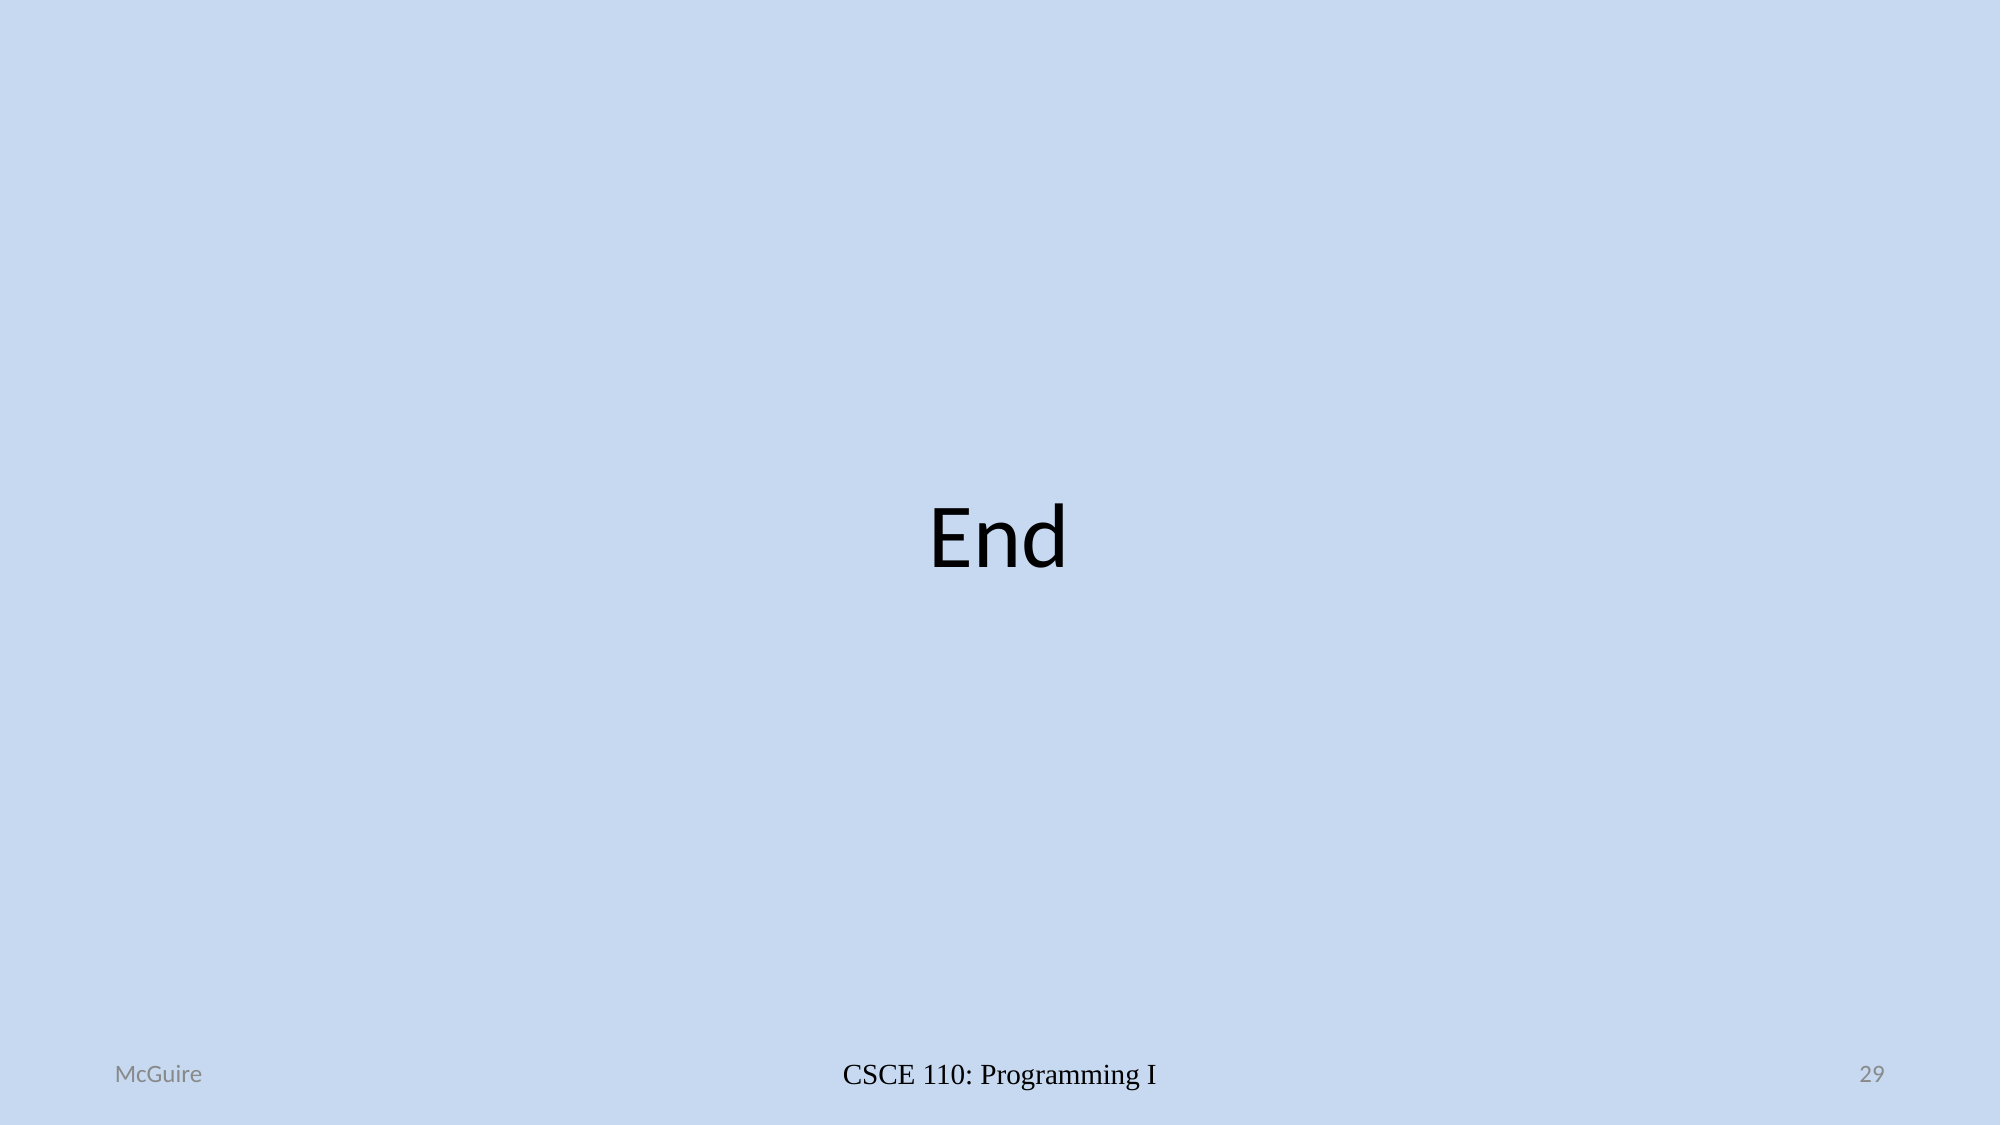

# End
McGuire
CSCE 110: Programming I
29